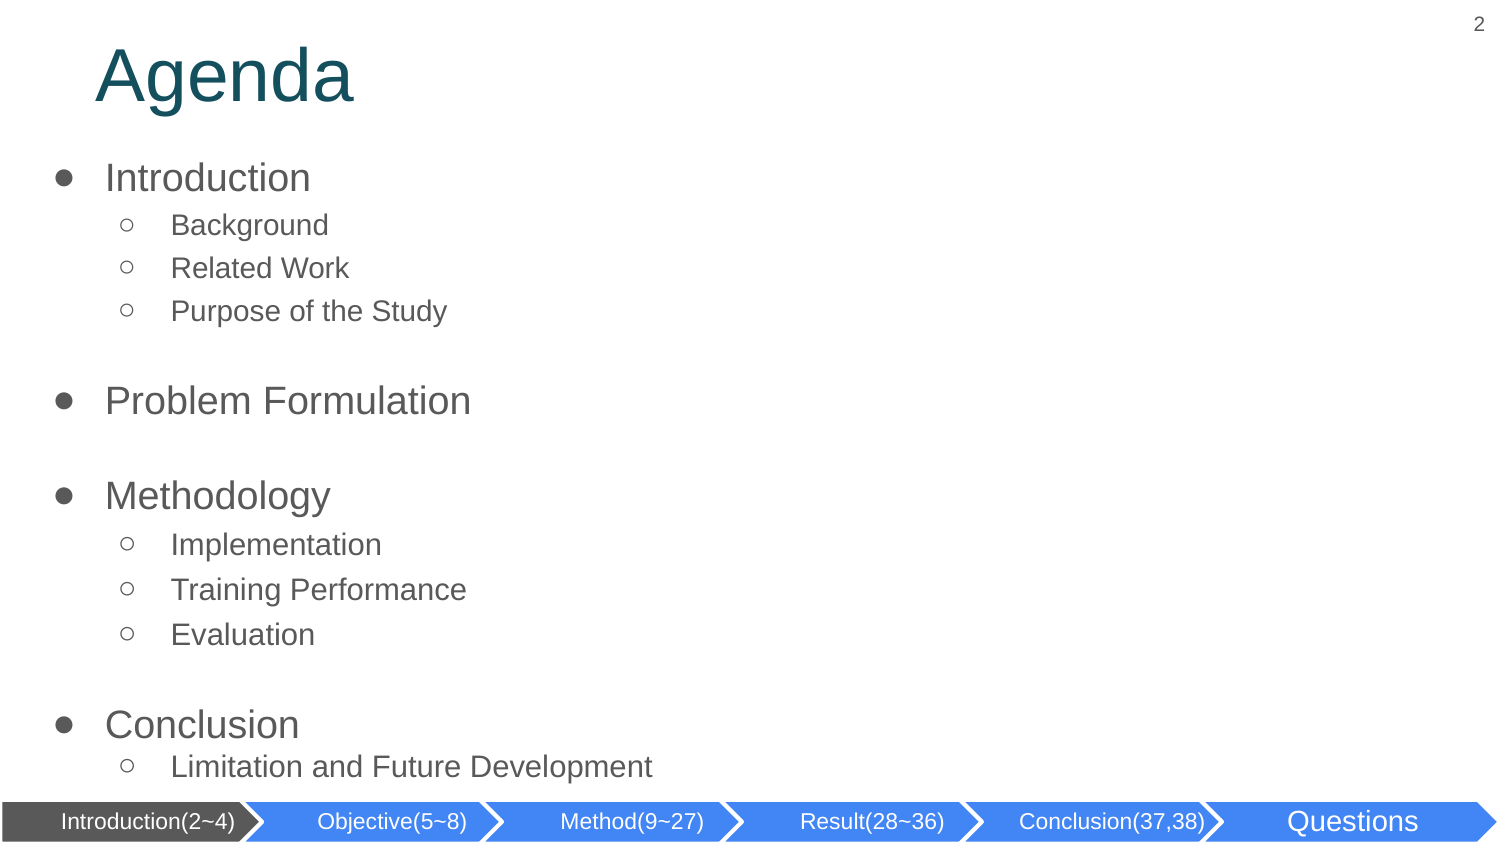

2
# Agenda
Introduction
Background
Related Work
Purpose of the Study

Problem Formulation

Methodology
Implementation
Training Performance
Evaluation

Conclusion
Limitation and Future Development

Introduction(2~4)
Objective(5~8)
Method(9~27)
Result(28~36)
Conclusion(37,38)
Questions